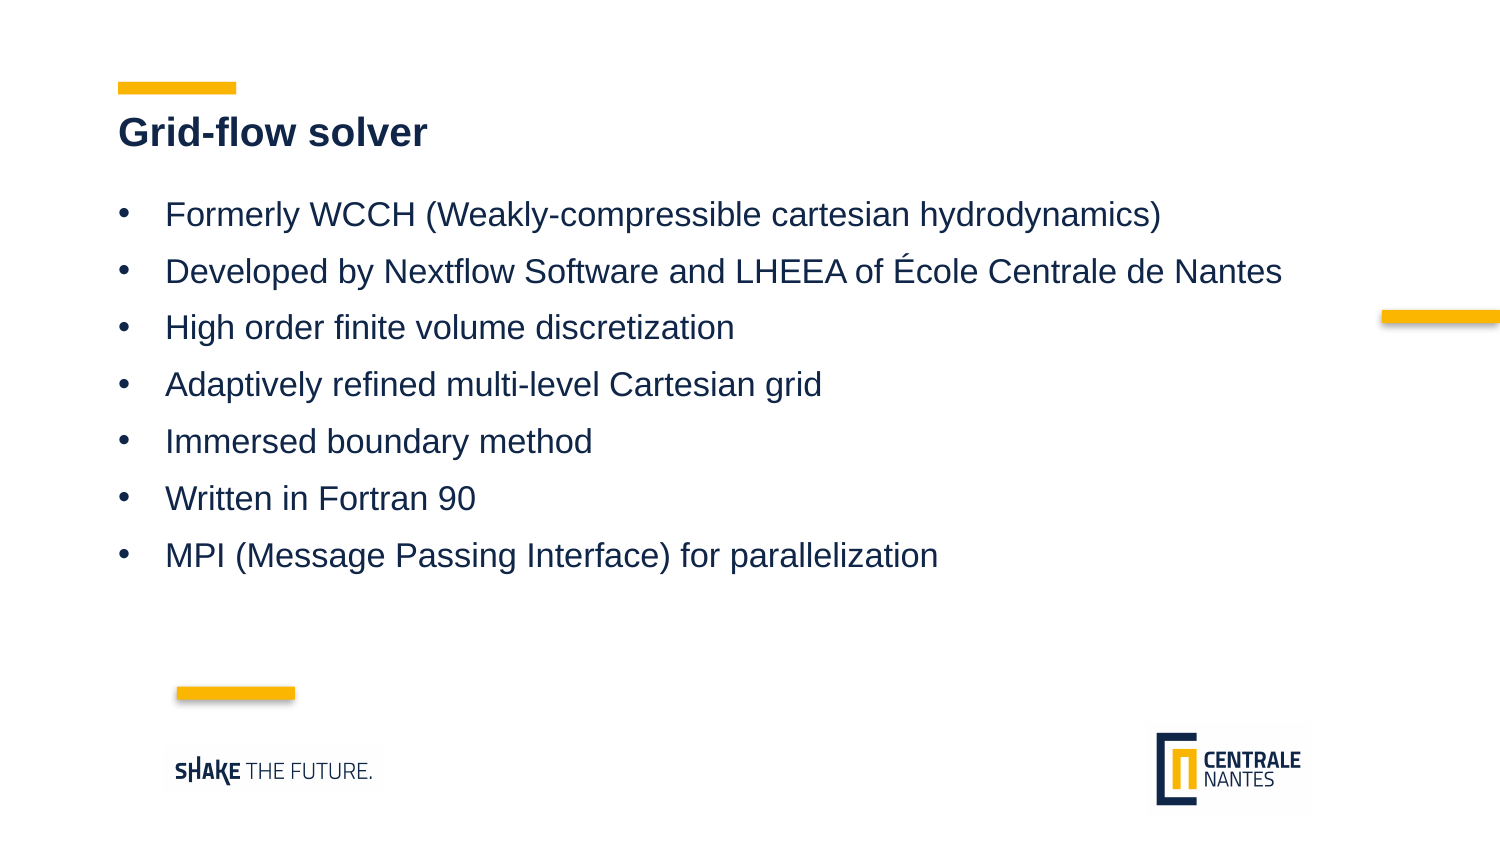

Grid-flow solver
Formerly WCCH (Weakly-compressible cartesian hydrodynamics)
Developed by Nextflow Software and LHEEA of École Centrale de Nantes
High order finite volume discretization
Adaptively refined multi-level Cartesian grid
Immersed boundary method
Written in Fortran 90
MPI (Message Passing Interface) for parallelization